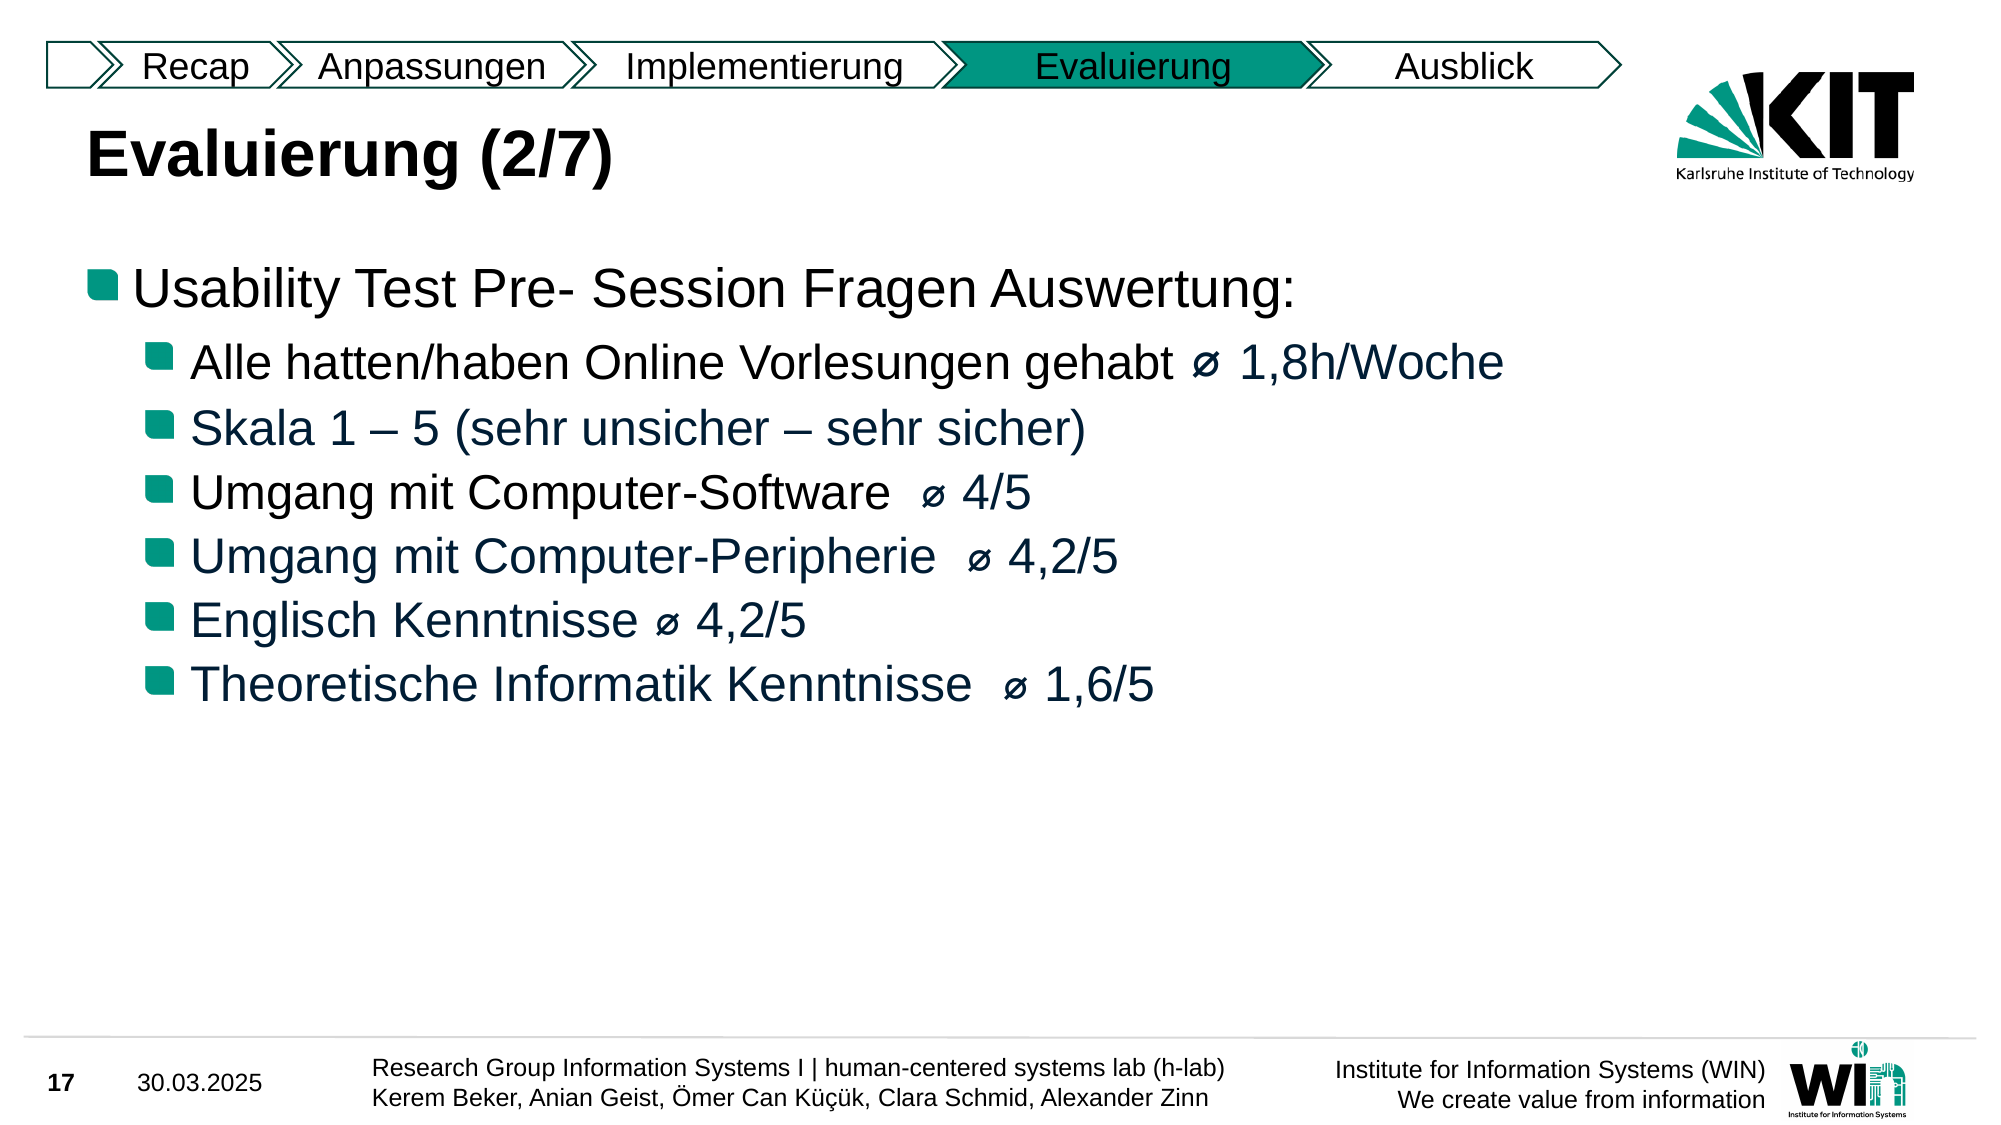

Recap
Anpassungen
Implementierung
Evaluierung
Ausblick
# Evaluierung (2/7)
Usability Test Pre- Session Fragen Auswertung:
Alle hatten/haben Online Vorlesungen gehabt ⌀ 1,8h/Woche
Skala 1 – 5 (sehr unsicher – sehr sicher)
Umgang mit Computer-Software  ⌀ 4/5
Umgang mit Computer-Peripherie  ⌀ 4,2/5
Englisch Kenntnisse ⌀ 4,2/5
Theoretische Informatik Kenntnisse  ⌀ 1,6/5

17
30.03.2025